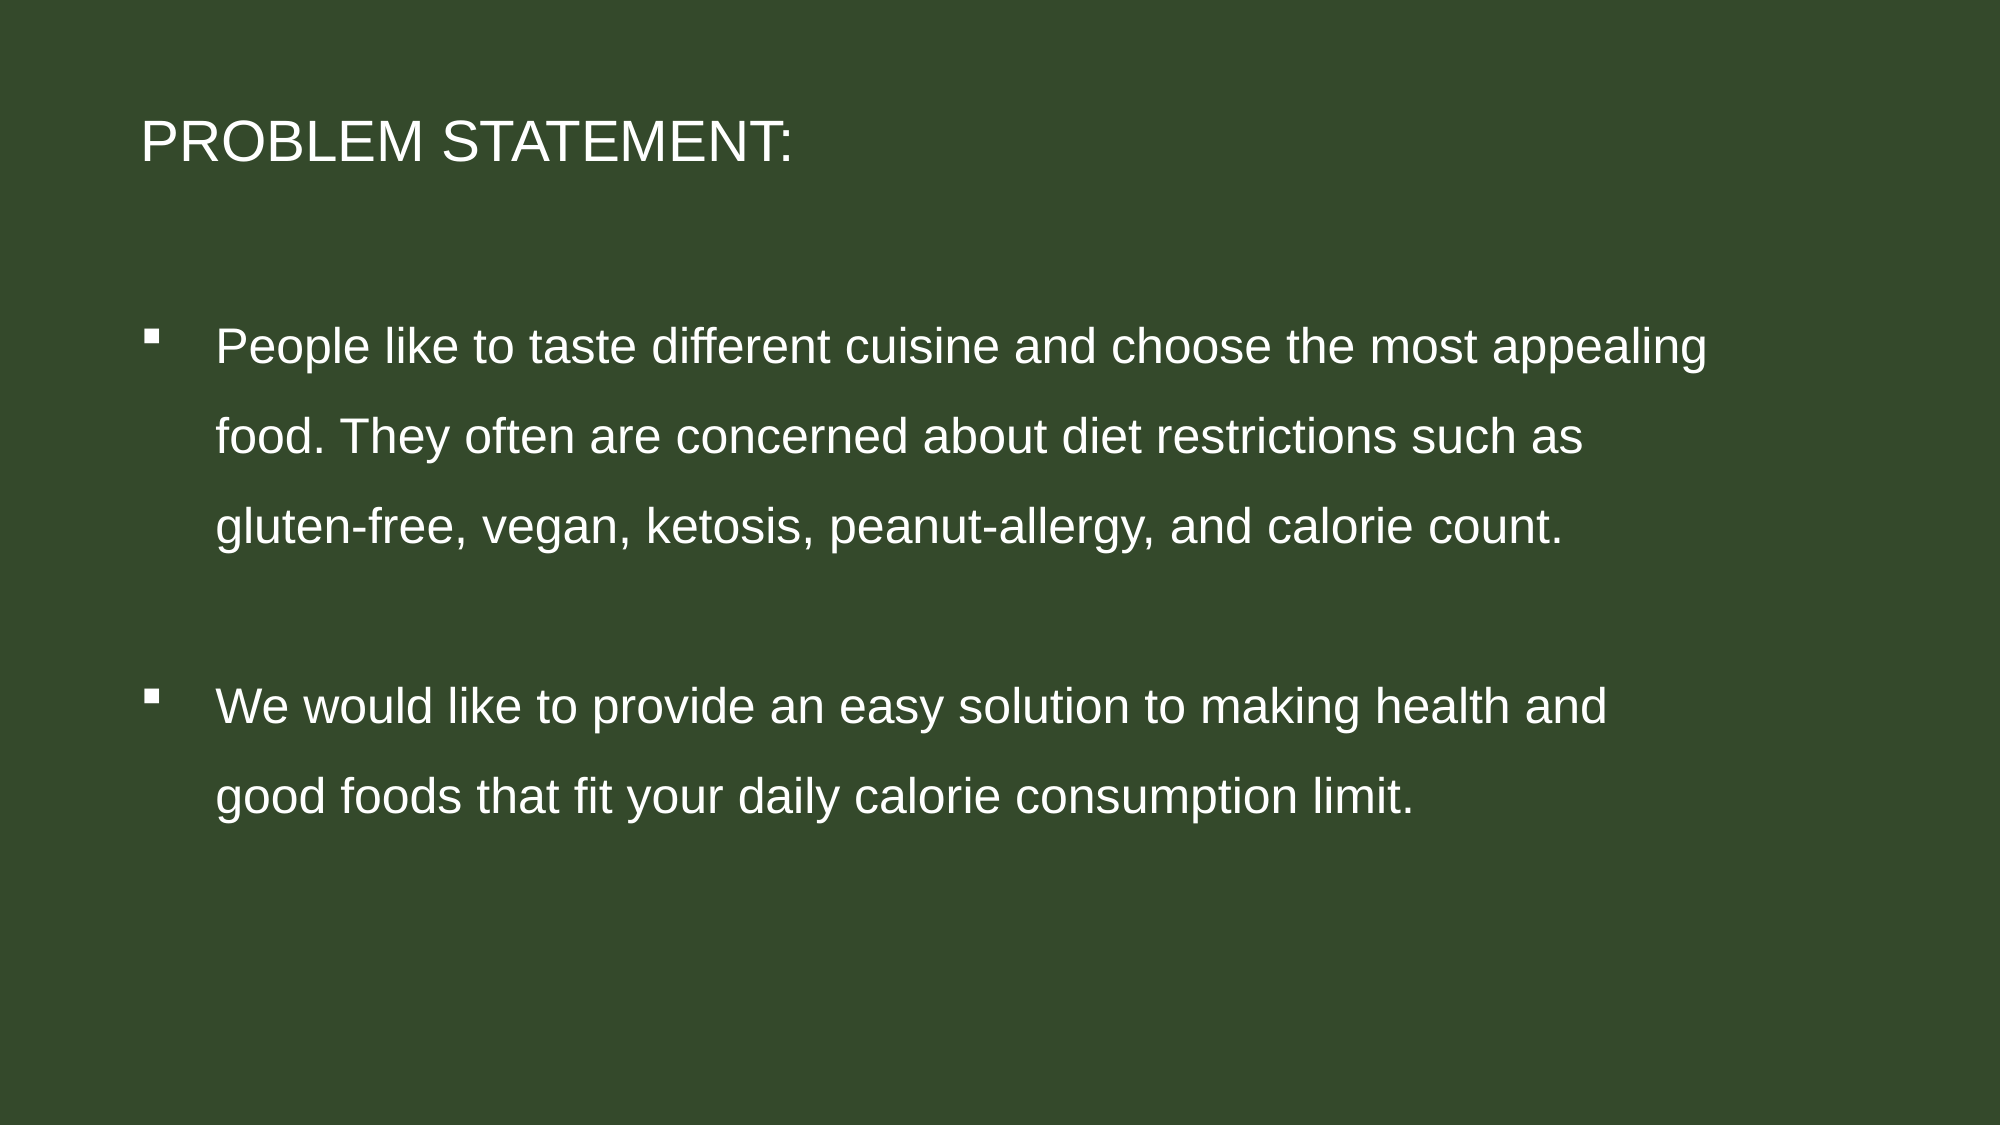

PROBLEM STATEMENT:
People like to taste different cuisine and choose the most appealing food. They often are concerned about diet restrictions such as gluten-free, vegan, ketosis, peanut-allergy, and calorie count.

We would like to provide an easy solution to making health and good foods that fit your daily calorie consumption limit.